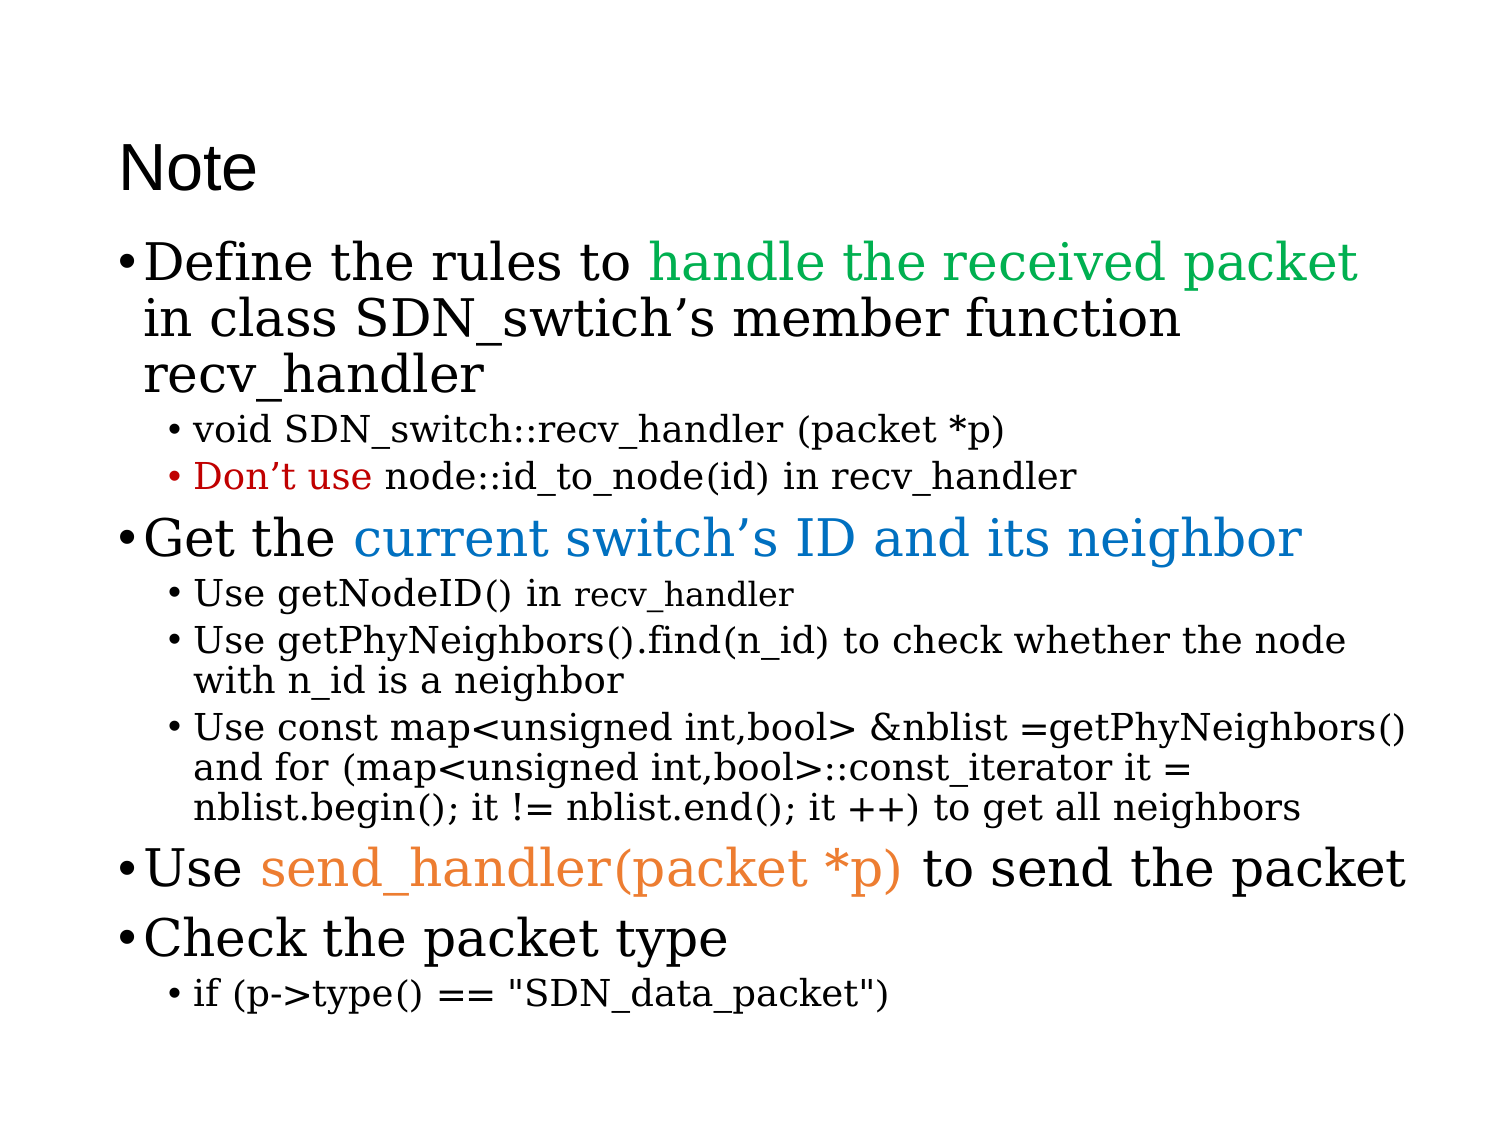

# Note
Define the rules to handle the received packet in class SDN_swtich’s member function recv_handler
void SDN_switch::recv_handler (packet *p)
Don’t use node::id_to_node(id) in recv_handler
Get the current switch’s ID and its neighbor
Use getNodeID() in recv_handler
Use getPhyNeighbors().find(n_id) to check whether the node with n_id is a neighbor
Use const map<unsigned int,bool> &nblist =getPhyNeighbors() and for (map<unsigned int,bool>::const_iterator it = nblist.begin(); it != nblist.end(); it ++) to get all neighbors
Use send_handler(packet *p) to send the packet
Check the packet type
if (p->type() == "SDN_data_packet")